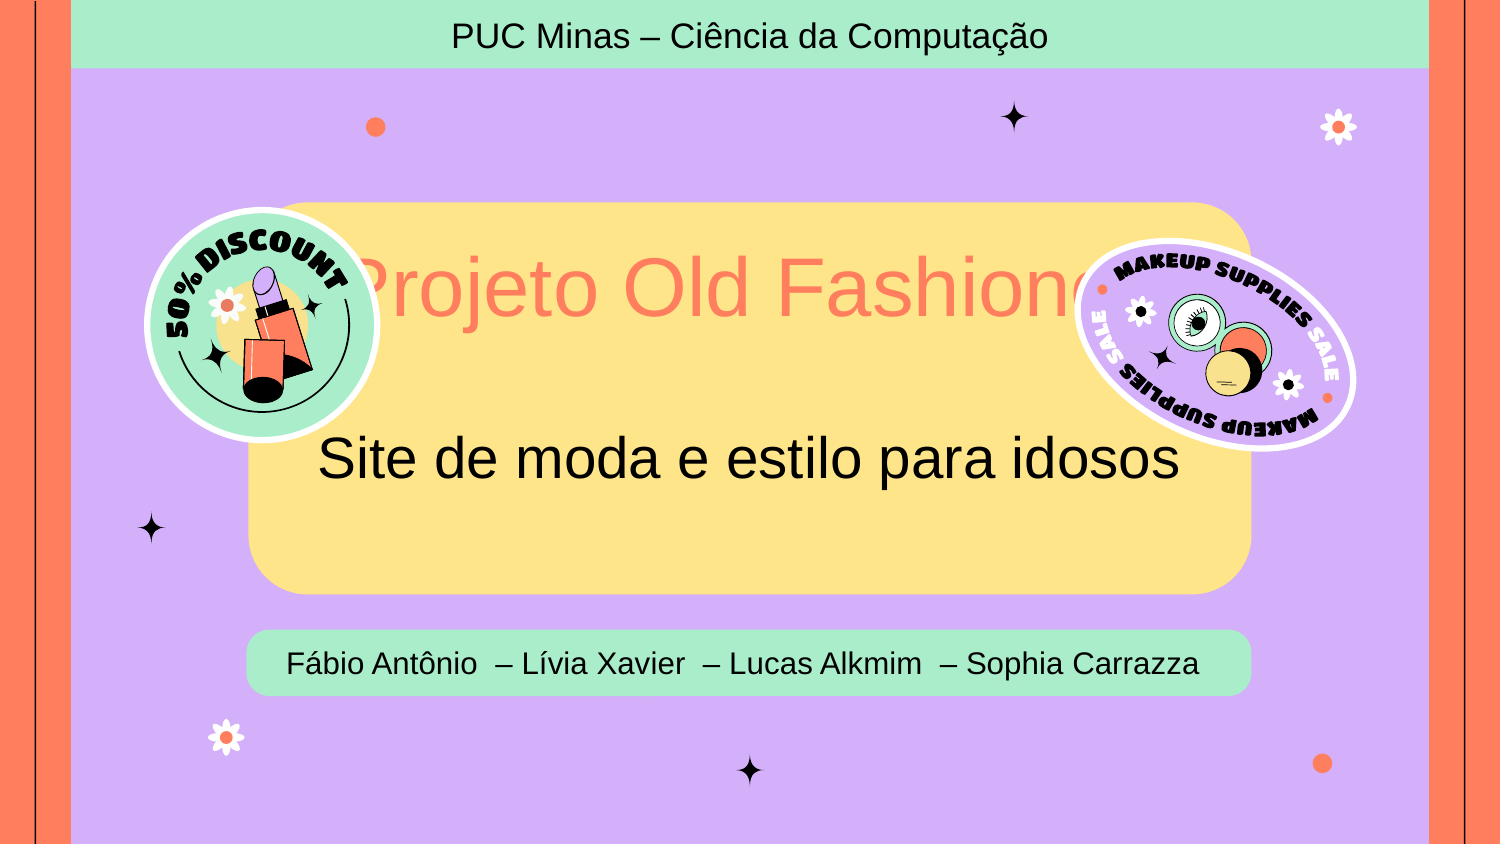

PUC Minas – Ciência da Computação

# Projeto Old Fashioned

Site de moda e estilo para idosos

Fábio Antônio  – Lívia Xavier  – Lucas Alkmim  – Sophia Carrazza